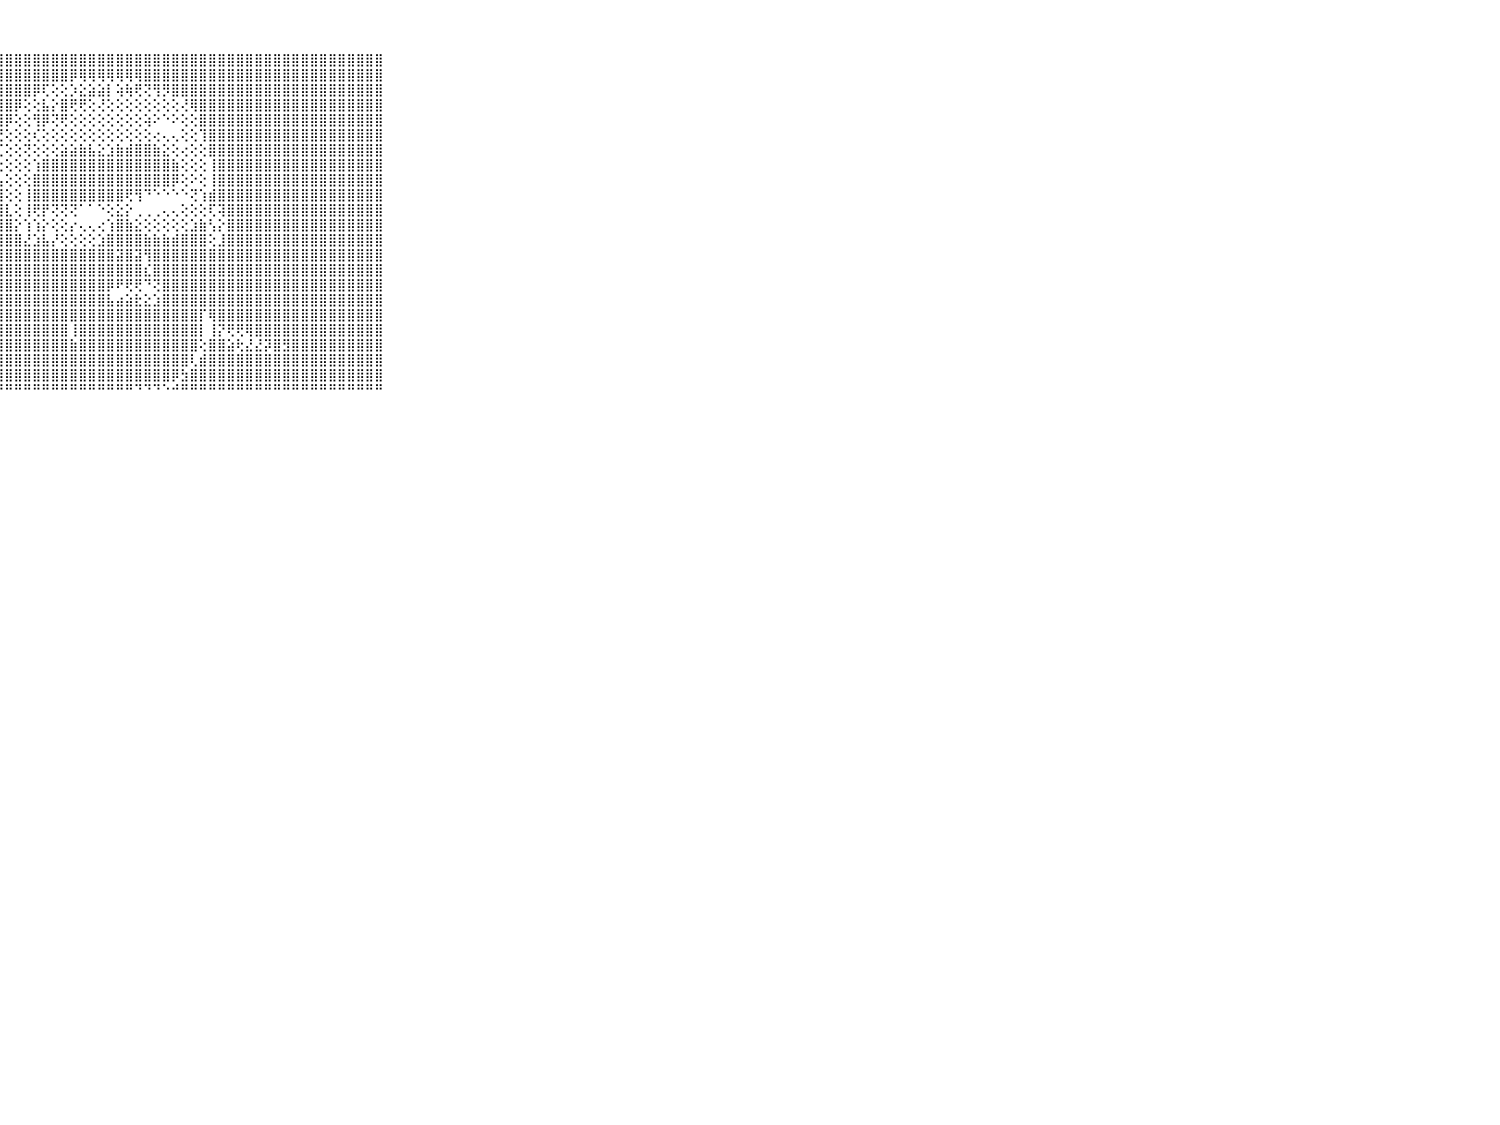

⠀⠀⠀⠀⠀⠀⠀⠀⠀⠀⠀⣿⣿⣿⣿⣿⣿⣿⣿⣿⣿⣿⣿⣿⣿⣿⣿⣿⣿⣿⣿⣿⣿⣿⣿⣿⣿⣿⣿⣿⣿⣿⣿⣿⣿⣿⣿⣿⣿⣿⣿⣿⣿⣿⣿⣿⣿⣿⣿⣿⣿⣿⣿⣿⣿⣿⣿⣿⣿⠀⠀⠀⠀⠀⠀⠀⠀⠀⠀⠀⠀
⠀⠀⠀⠀⠀⠀⠀⠀⠀⠀⠀⣿⣿⣿⣿⣿⣿⣿⣿⣿⣿⣿⣿⣿⣿⣿⣿⣿⣿⣿⣿⣿⣿⣿⣿⡿⢿⢿⢿⢿⢿⢿⢿⣿⣿⣿⣿⣿⣿⣿⣿⣿⣿⣿⣿⣿⣿⣿⣿⣿⣿⣿⣿⣿⣿⣿⣿⣿⣿⠀⠀⠀⠀⠀⠀⠀⠀⠀⠀⠀⠀
⠀⠀⠀⠀⠀⠀⠀⠀⠀⠀⠀⣿⣿⣿⣿⣿⣿⣿⣿⣿⣿⣿⣿⣿⣿⣿⣿⣿⣿⣿⣿⡿⢏⢕⢕⡱⣕⣵⣵⡇⢵⢷⢟⢝⢻⡻⣿⣿⣿⣿⣿⣿⣿⣿⣿⣿⣿⣿⣿⣿⣿⣿⣿⣿⣿⣿⣿⣿⣿⠀⠀⠀⠀⠀⠀⠀⠀⠀⠀⠀⠀
⠀⠀⠀⠀⠀⠀⠀⠀⠀⠀⠀⣿⣿⣿⣿⣿⣿⣿⣿⣿⣿⣿⣿⣿⣿⣿⣿⣿⣿⡿⢕⢕⣧⡕⣿⢟⢟⢕⢜⢕⢕⢕⢕⢕⢕⢕⢕⢜⢿⣿⣿⣿⣿⣿⣿⣿⣿⣿⣿⣿⣿⣿⣿⣿⣿⣿⣿⣿⣿⠀⠀⠀⠀⠀⠀⠀⠀⠀⠀⠀⠀
⠀⠀⠀⠀⠀⠀⠀⠀⠀⠀⠀⣿⣿⣿⣿⣿⣿⣿⣿⣿⣿⣿⣿⣿⣿⣿⣿⣿⡿⢕⢕⢻⡿⢝⢟⢕⢕⢕⢕⢕⢕⢕⢕⢵⠕⠑⠕⢕⢕⣿⣿⣿⣿⣿⣿⣿⣿⣿⣿⣿⣿⣿⣿⣿⣿⣿⣿⣿⣿⠀⠀⠀⠀⠀⠀⠀⠀⠀⠀⠀⠀
⠀⠀⠀⠀⠀⠀⠀⠀⠀⠀⠀⣿⣿⣿⣿⣿⣿⣿⣿⣿⣿⣿⣿⣿⣿⣿⣿⢟⢕⢕⢕⢎⢕⢕⢕⢕⢕⢕⢕⢕⢕⢕⢕⢕⢔⢄⢄⢕⢕⢹⣿⣿⣿⣿⣿⣿⣿⣿⣿⣿⣿⣿⣿⣿⣿⣿⣿⣿⣿⠀⠀⠀⠀⠀⠀⠀⠀⠀⠀⠀⠀
⠀⠀⠀⠀⠀⠀⠀⠀⠀⠀⠀⣿⣿⣿⣿⣿⣿⣿⣿⣿⣿⣿⣿⣿⣿⣿⡗⢏⢕⢕⢝⢕⢕⢕⣵⣵⣷⣧⣕⣱⣷⣾⣿⣿⣷⣕⢕⢔⢕⢕⣿⣿⣿⣿⣿⣿⣿⣿⣿⣿⣿⣿⣿⣿⣿⣿⣿⣿⣿⠀⠀⠀⠀⠀⠀⠀⠀⠀⠀⠀⠀
⠀⠀⠀⠀⠀⠀⠀⠀⠀⠀⠀⣿⣿⣿⣿⣿⣿⣿⣿⣿⣿⣿⣿⣿⣿⣿⣧⢕⢕⢕⢕⢱⣿⣿⣿⣿⣿⣿⣿⣿⣿⣿⣿⣿⣿⣿⣷⢕⢕⢕⢸⣿⣿⣿⣿⣿⣿⣿⣿⣿⣿⣿⣿⣿⣿⣿⣿⣿⣿⠀⠀⠀⠀⠀⠀⠀⠀⠀⠀⠀⠀
⠀⠀⠀⠀⠀⠀⠀⠀⠀⠀⠀⣿⣿⣿⣿⣿⣿⣿⣿⣿⣿⣿⣿⣿⣿⣿⣿⣧⢕⢕⢕⣿⣿⣿⣿⣿⣿⣿⣿⣿⣿⣿⣿⣿⣿⣿⡿⢕⠕⢕⢸⣿⣿⣿⣿⣿⣿⣿⣿⣿⣿⣿⣿⣿⣿⣿⣿⣿⣿⠀⠀⠀⠀⠀⠀⠀⠀⠀⠀⠀⠀
⠀⠀⠀⠀⠀⠀⠀⠀⠀⠀⠀⣿⣿⣿⣿⣿⣿⣿⣿⣿⣿⣿⣿⣿⣿⣿⣿⣿⢕⢕⢸⣿⣿⣿⣿⣿⣿⣿⣿⣿⣿⢟⢻⠙⠑⠑⠑⠑⢝⢱⣾⣿⣿⣿⣿⣿⣿⣿⣿⣿⣿⣿⣿⣿⣿⣿⣿⣿⣿⠀⠀⠀⠀⠀⠀⠀⠀⠀⠀⠀⠀
⠀⠀⠀⠀⠀⠀⠀⠀⠀⠀⠀⣿⣿⣿⣿⣿⣿⣿⣿⣿⣿⣿⣿⣿⣿⣿⣿⣿⣇⢕⢸⢟⡟⢝⢝⢝⠁⠁⠑⢕⣕⡕⢀⢀⢀⢄⢄⢕⢕⢕⢏⢽⣿⣿⣿⣿⣿⣿⣿⣿⣿⣿⣿⣿⣿⣿⣿⣿⣿⠀⠀⠀⠀⠀⠀⠀⠀⠀⠀⠀⠀
⠀⠀⠀⠀⠀⠀⠀⠀⠀⠀⠀⣿⣿⣿⣿⣿⣿⣿⣿⣿⣿⣿⣿⣿⣿⣿⣿⣿⣿⡕⢱⢱⡕⢕⢕⡔⢄⢄⢔⢱⣿⣷⣕⢕⢕⢕⢕⢕⣱⣷⢣⡕⣿⣿⣿⣿⣿⣿⣿⣿⣿⣿⣿⣿⣿⣿⣿⣿⣿⠀⠀⠀⠀⠀⠀⠀⠀⠀⠀⠀⠀
⠀⠀⠀⠀⠀⠀⠀⠀⠀⠀⠀⣿⣿⣿⣿⣿⣿⣿⣿⣿⣿⣿⣿⣿⣿⣿⣿⣿⣿⣿⣜⣱⣧⡜⢕⢕⢕⢕⣱⣿⣿⣿⣿⣷⣷⣷⣾⣿⣿⣿⢕⣸⣿⣿⣿⣿⣿⣿⣿⣿⣿⣿⣿⣿⣿⣿⣿⣿⣿⠀⠀⠀⠀⠀⠀⠀⠀⠀⠀⠀⠀
⠀⠀⠀⠀⠀⠀⠀⠀⠀⠀⠀⣿⣿⣿⣿⣿⣿⣿⣿⣿⣿⣿⣿⣿⣿⣿⣿⣿⣿⣿⣿⣿⣿⣿⣿⣿⣿⣿⣿⣿⣽⣿⣽⢻⣿⣿⣿⣿⣿⣿⣿⣿⣿⣿⣿⣿⣿⣿⣿⣿⣿⣿⣿⣿⣿⣿⣿⣿⣿⠀⠀⠀⠀⠀⠀⠀⠀⠀⠀⠀⠀
⠀⠀⠀⠀⠀⠀⠀⠀⠀⠀⠀⣿⣿⣿⣿⣿⣿⣿⣿⣿⣿⣿⣿⣿⣿⣿⣿⣿⣿⣿⣿⣿⣿⣿⣿⣿⣿⣿⣿⣿⣿⣿⣿⣎⣿⣿⣿⣿⣿⣿⣿⣿⣿⣿⣿⣿⣿⣿⣿⣿⣿⣿⣿⣿⣿⣿⣿⣿⣿⠀⠀⠀⠀⠀⠀⠀⠀⠀⠀⠀⠀
⠀⠀⠀⠀⠀⠀⠀⠀⠀⠀⠀⣿⣿⣿⣿⣿⣿⣿⣿⣿⣿⣿⣿⣿⣿⣿⣿⣿⣿⣿⣿⣿⣿⣿⣿⣿⣿⣿⣿⡿⠟⢟⢟⠙⢝⣿⣿⣿⣿⣿⣿⣿⣿⣿⣿⣿⣿⣿⣿⣿⣿⣿⣿⣿⣿⣿⣿⣿⣿⠀⠀⠀⠀⠀⠀⠀⠀⠀⠀⠀⠀
⠀⠀⠀⠀⠀⠀⠀⠀⠀⠀⠀⣿⣿⣿⣿⣿⣿⣿⣿⣿⣿⣿⣿⣿⣿⣿⣿⣿⣿⣿⣿⣿⣿⣿⣿⣿⣿⣿⣿⣧⣴⣵⣗⣕⣱⣿⣿⣿⣿⣿⣿⣿⣿⣿⣿⣿⣿⣿⣿⣿⣿⣿⣿⣿⣿⣿⣿⣿⣿⠀⠀⠀⠀⠀⠀⠀⠀⠀⠀⠀⠀
⠀⠀⠀⠀⠀⠀⠀⠀⠀⠀⠀⣿⣿⣿⣿⣿⣿⣿⣿⣿⣿⣿⣿⣿⣿⣿⣿⣿⣿⣿⣿⣿⣿⣿⣿⣿⣿⣿⣿⣿⣿⣿⣿⣿⣿⣿⣿⣿⣿⡏⢿⣿⣿⣿⣿⣿⣿⣿⣿⣿⣿⣿⣿⣿⣿⣿⣿⣿⣿⠀⠀⠀⠀⠀⠀⠀⠀⠀⠀⠀⠀
⠀⠀⠀⠀⠀⠀⠀⠀⠀⠀⠀⣿⣿⣿⣿⣿⣿⣿⣿⣿⣿⣿⣿⣿⣿⣿⣿⣿⣿⣿⣿⣿⣿⣿⣿⢸⣿⣿⣿⣿⣿⣿⣿⣿⣿⣿⣿⣿⣿⡇⢸⡝⢟⢟⢿⣿⣿⣿⣿⣿⣿⣿⣿⣿⣿⣿⣿⣿⣿⠀⠀⠀⠀⠀⠀⠀⠀⠀⠀⠀⠀
⠀⠀⠀⠀⠀⠀⠀⠀⠀⠀⠀⣿⣿⣿⣿⣿⣿⣿⣿⣿⣿⣿⣿⣿⣿⣿⣿⣿⣿⣿⣿⣿⣿⣿⣿⣷⣿⣿⣿⣿⣿⣿⣿⣿⣿⣿⣿⣿⣿⢕⣿⣿⣵⢗⣜⣜⡽⣿⣻⣿⣿⣿⣿⣿⣿⣿⣿⣿⣿⠀⠀⠀⠀⠀⠀⠀⠀⠀⠀⠀⠀
⠀⠀⠀⠀⠀⠀⠀⠀⠀⠀⠀⣿⣿⣿⣿⣿⣿⣿⣿⣿⣿⣿⣿⣿⣿⣿⣿⣿⣿⣿⣿⣿⣿⣿⣿⣿⣿⣿⣿⣿⣿⣿⣿⣿⣿⣿⣿⣿⢇⣾⣿⣿⣿⣿⣿⣿⣿⣿⣿⣿⣿⣿⣿⣿⣿⣿⣿⣿⣿⠀⠀⠀⠀⠀⠀⠀⠀⠀⠀⠀⠀
⠀⠀⠀⠀⠀⠀⠀⠀⠀⠀⠀⣿⣿⣿⣿⣿⣿⣿⣿⣿⣿⣿⣿⣿⣿⣿⣿⣿⣿⣿⣿⣿⣿⣿⣿⣿⣿⣿⣿⣿⣿⣿⣿⣿⣿⣿⡿⣳⣿⣿⣿⣿⣿⣿⣿⣿⣿⣿⣿⣿⣿⣿⣿⣿⣿⣿⣿⣿⣿⠀⠀⠀⠀⠀⠀⠀⠀⠀⠀⠀⠀
⠀⠀⠀⠀⠀⠀⠀⠀⠀⠀⠀⠛⠛⠛⠛⠛⠛⠛⠛⠛⠛⠛⠛⠛⠛⠛⠛⠛⠛⠛⠛⠛⠛⠛⠛⠛⠛⠛⠛⠛⠛⠛⠙⠙⠙⠑⠚⠛⠛⠛⠛⠛⠛⠛⠛⠛⠛⠛⠛⠛⠛⠛⠛⠛⠛⠛⠛⠛⠛⠀⠀⠀⠀⠀⠀⠀⠀⠀⠀⠀⠀